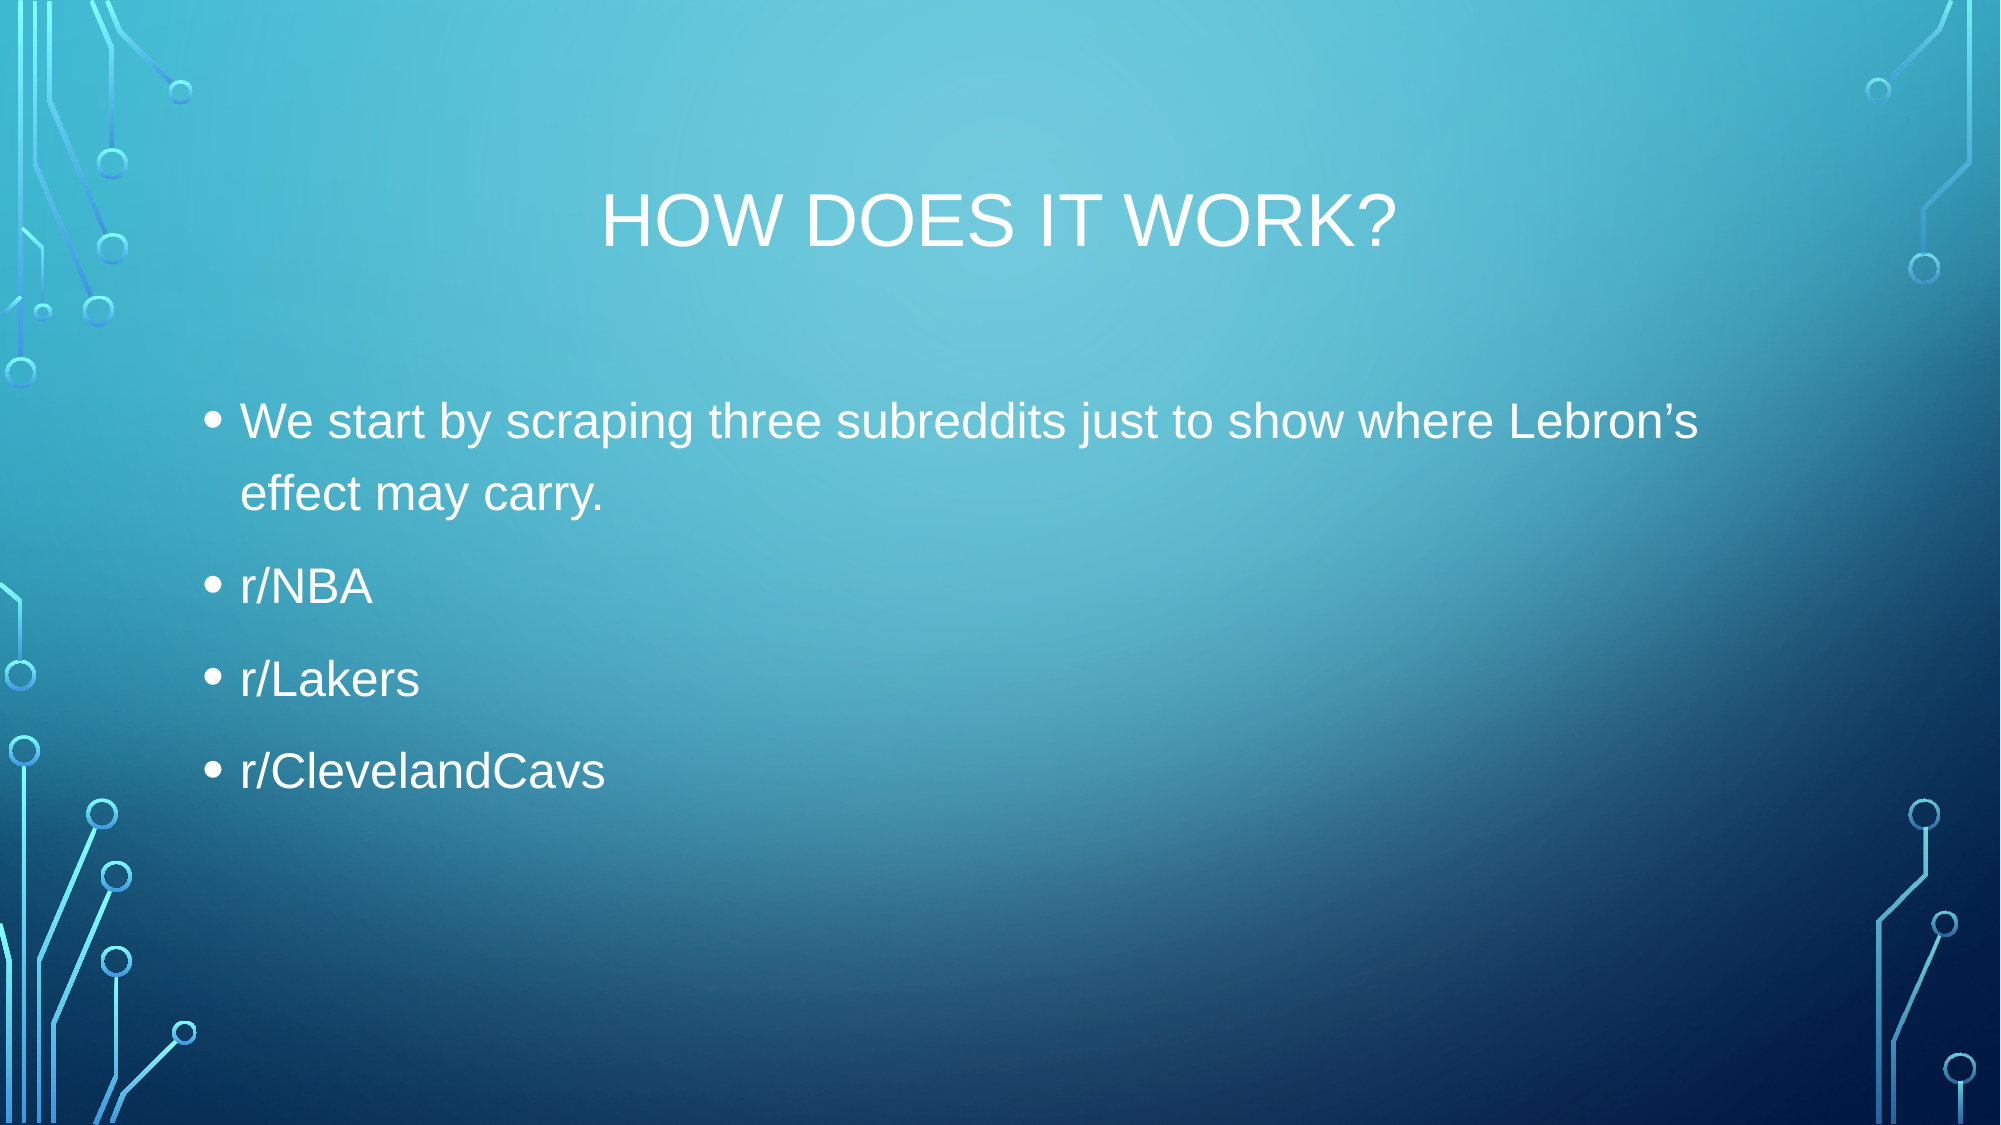

# How does it work?
We start by scraping three subreddits just to show where Lebron’s effect may carry.
r/NBA
r/Lakers
r/ClevelandCavs